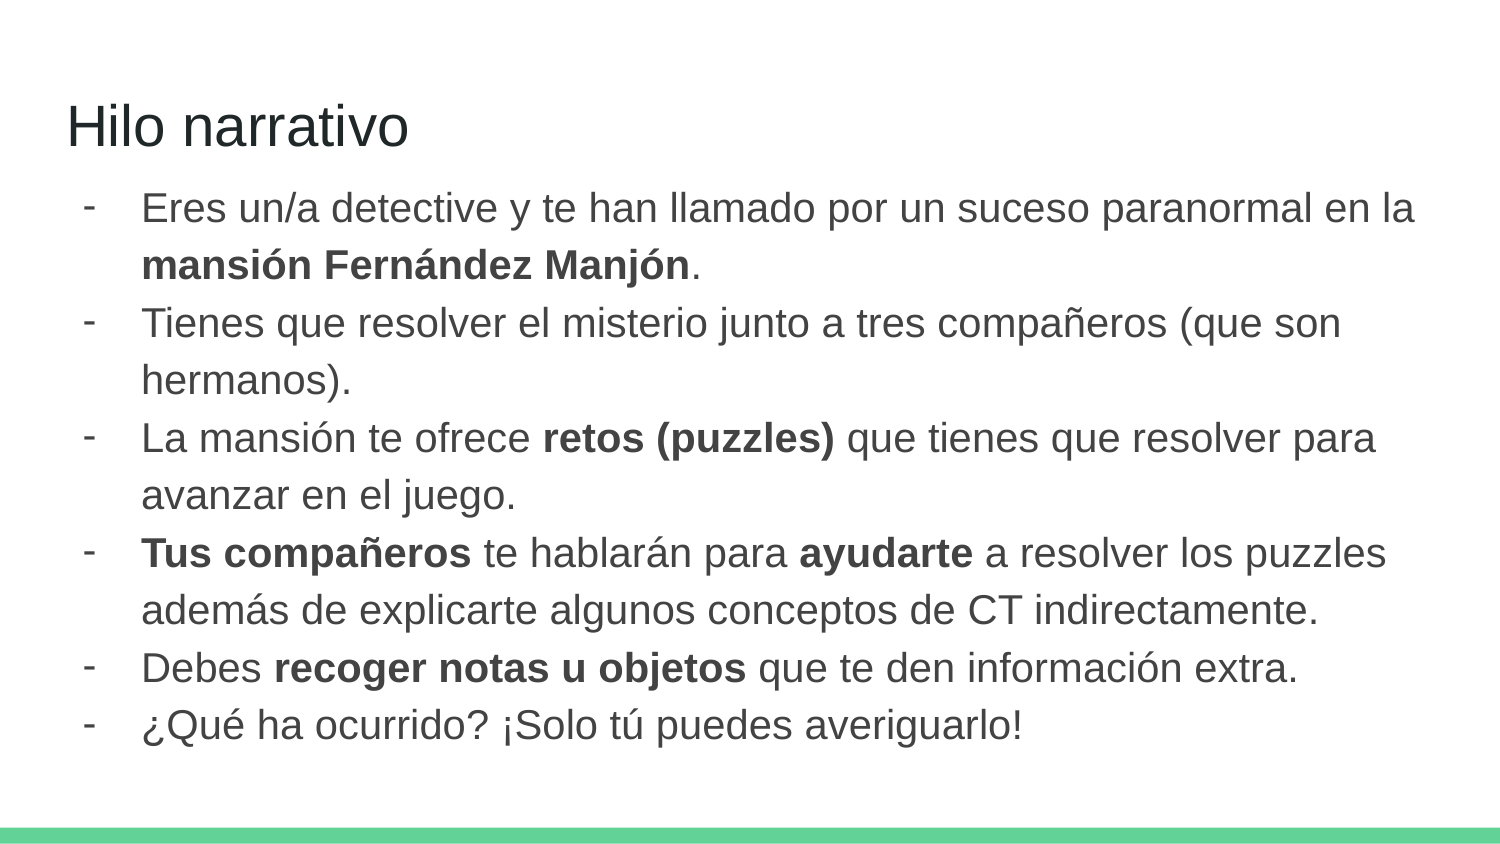

# Hilo narrativo
Eres un/a detective y te han llamado por un suceso paranormal en la mansión Fernández Manjón.
Tienes que resolver el misterio junto a tres compañeros (que son hermanos).
La mansión te ofrece retos (puzzles) que tienes que resolver para avanzar en el juego.
Tus compañeros te hablarán para ayudarte a resolver los puzzles además de explicarte algunos conceptos de CT indirectamente.
Debes recoger notas u objetos que te den información extra.
¿Qué ha ocurrido? ¡Solo tú puedes averiguarlo!